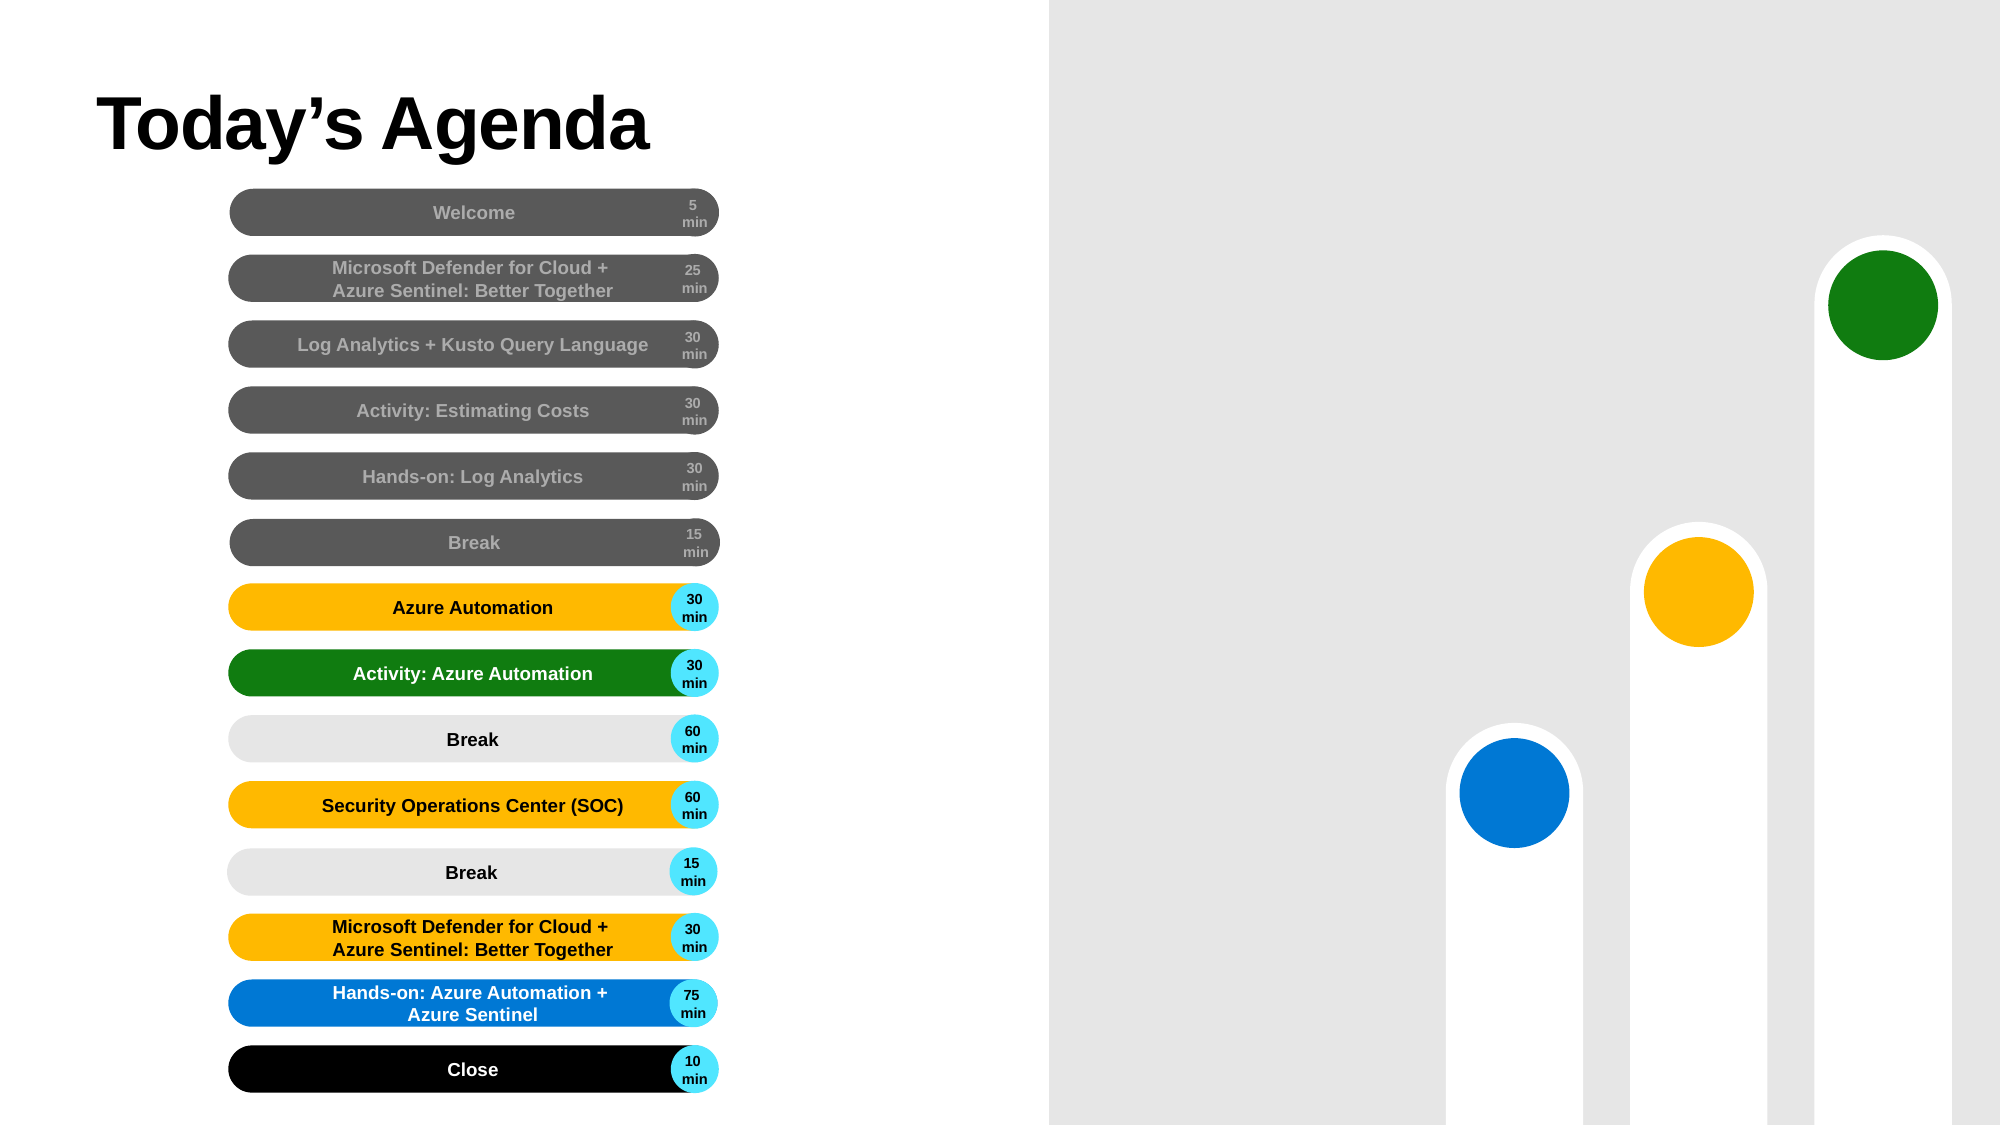

# Today’s Agenda
5
min
Welcome
25
min
Microsoft Defender for Cloud +
Azure Sentinel: Better Together
30
min
Log Analytics + Kusto Query Language
Activity: Estimating Costs
30
min
30
min
Hands-on: Log Analytics
15
min
Break
30
min
Azure Automation
30
min
Activity: Azure Automation
60
min
Break
60
min
Security Operations Center (SOC)
15
min
Break
30
min
Microsoft Defender for Cloud +
Azure Sentinel: Better Together
75
min
Hands-on: Azure Automation +
Azure Sentinel
10
min
Close